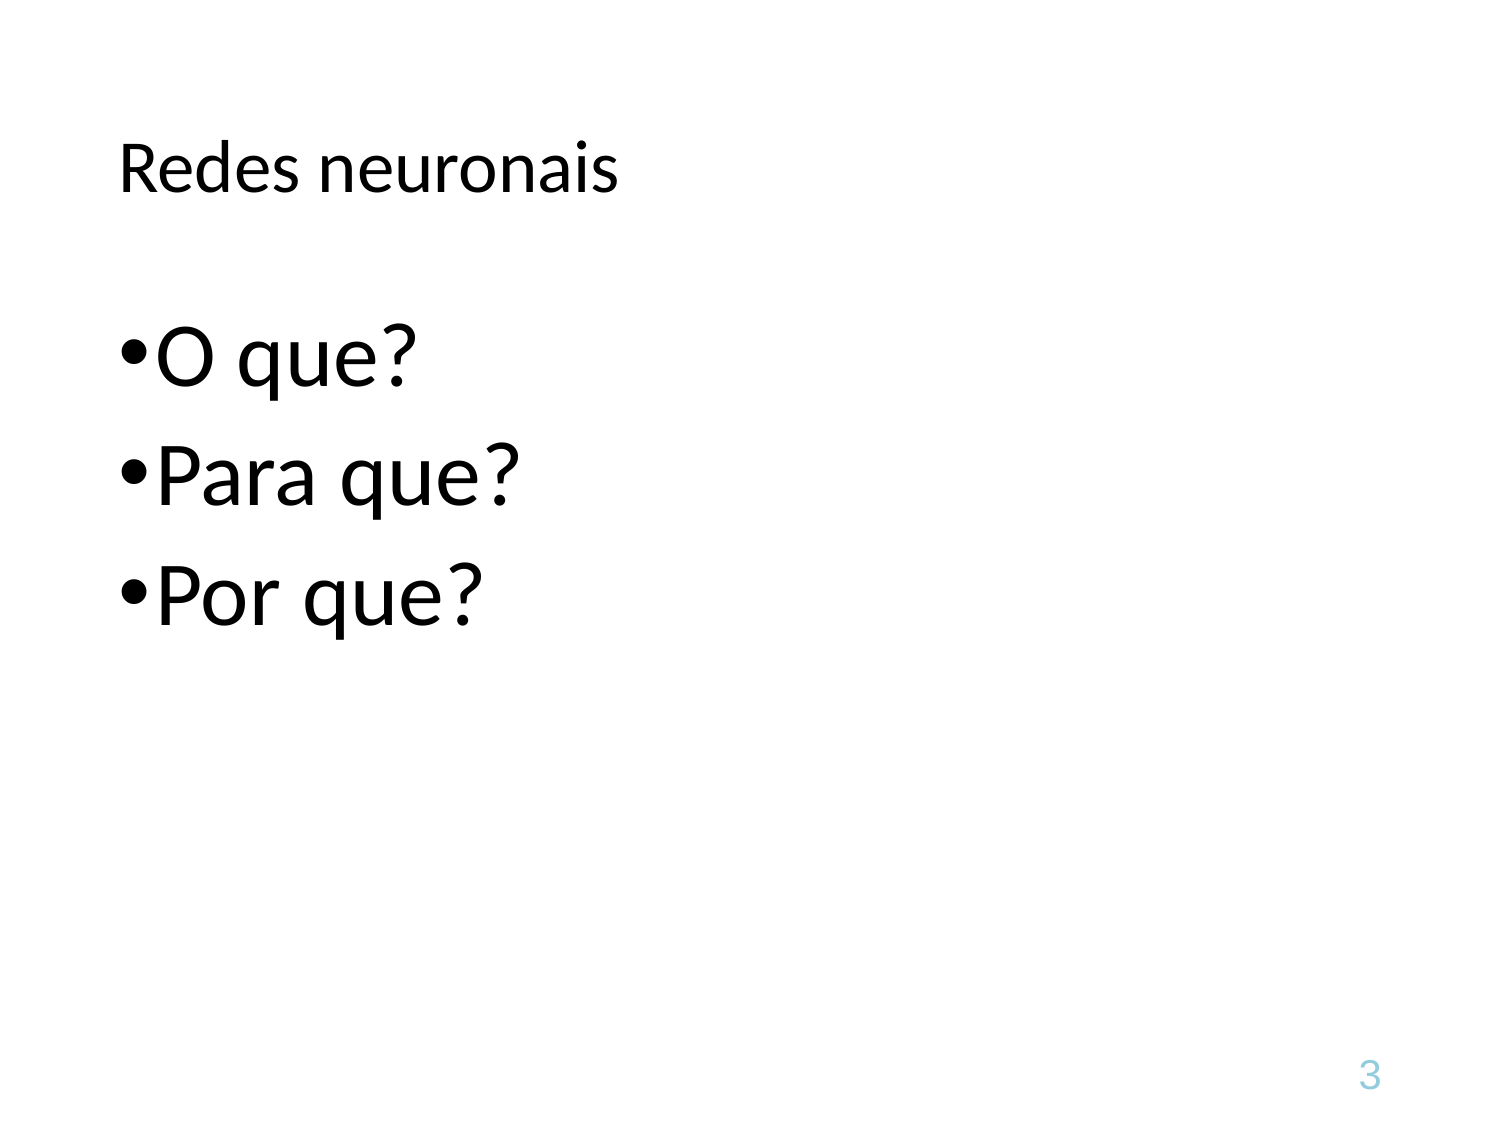

# Redes neuronais
O que?
Para que?
Por que?
3